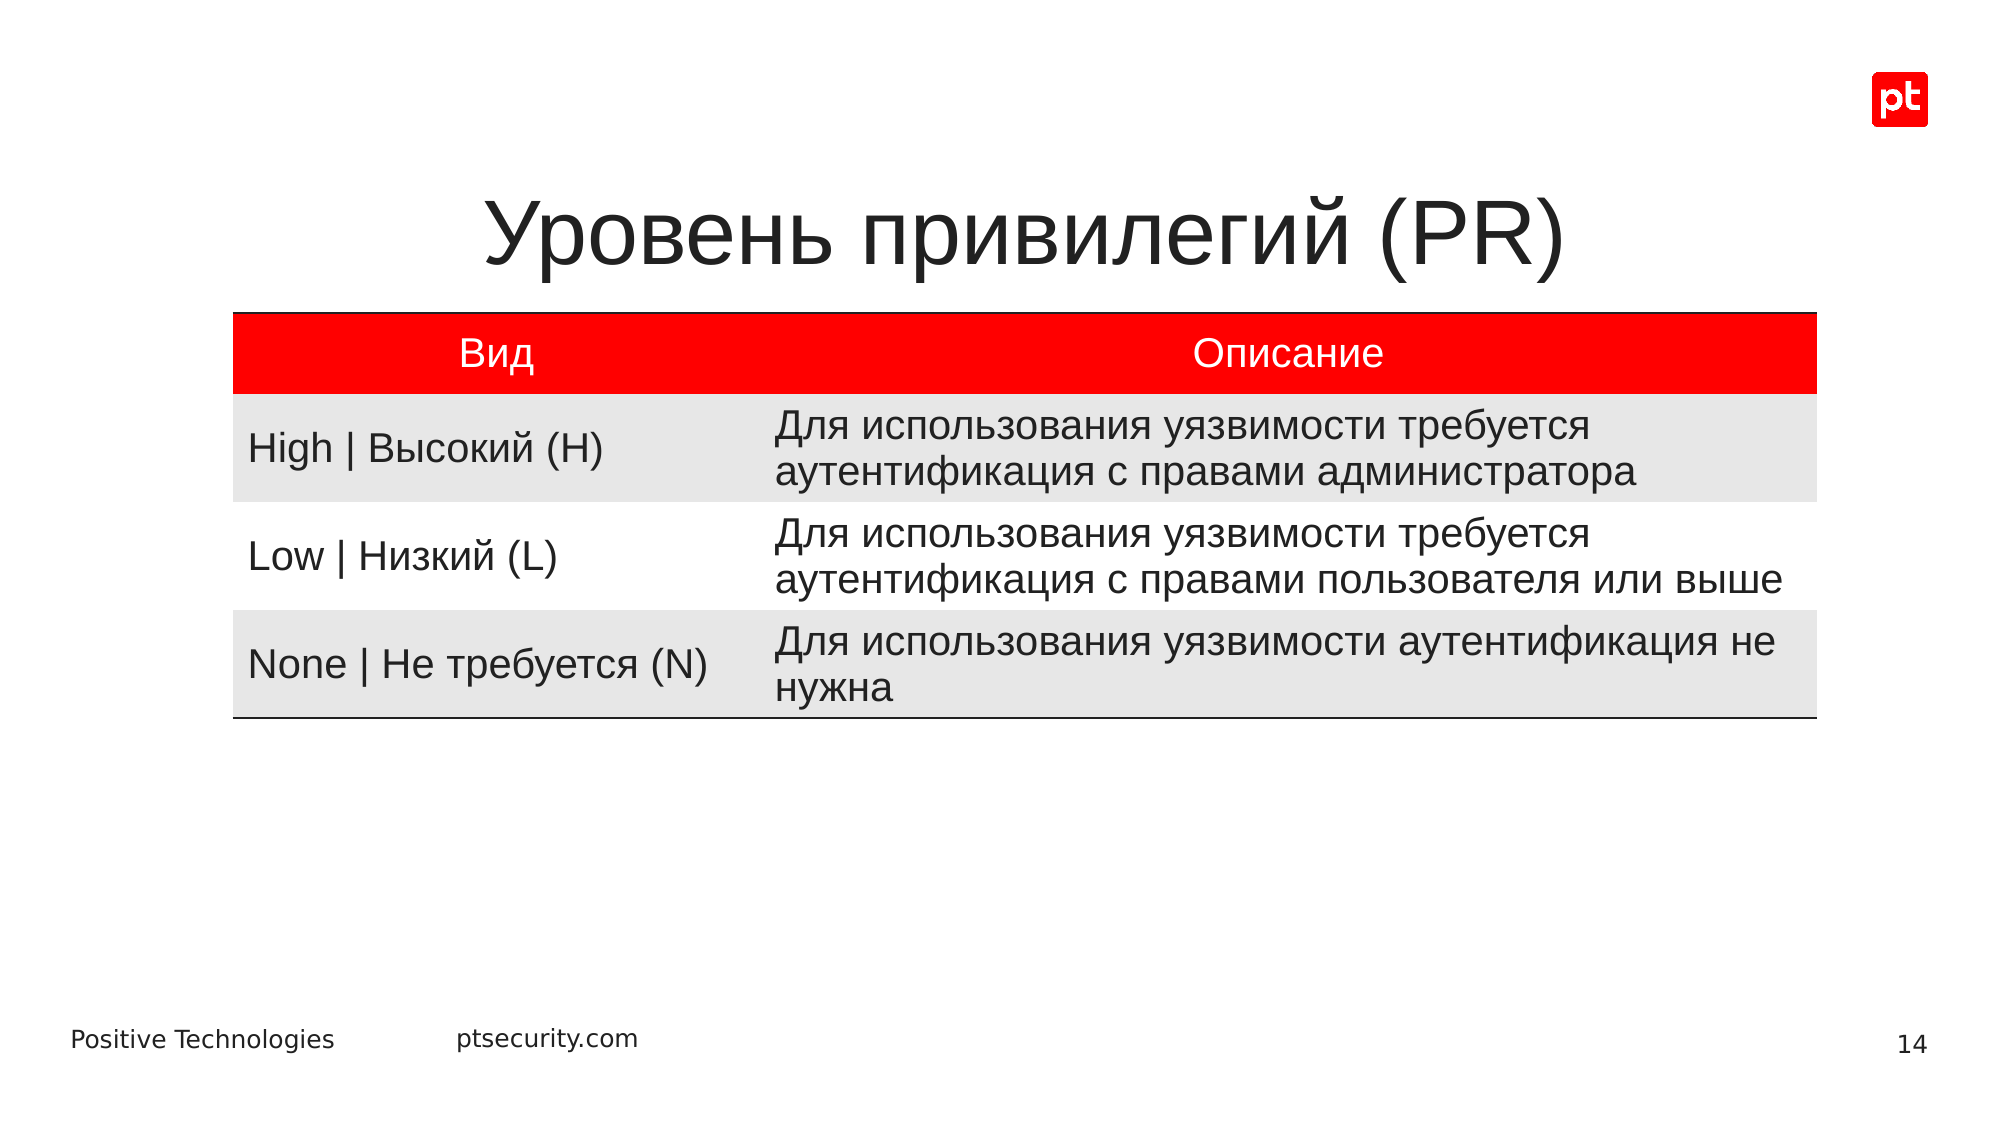

# Уровень привилегий (PR)
| Вид | Описание |
| --- | --- |
| High | Высокий (H) | Для использования уязвимости требуется аутентификация с правами администратора |
| Low | Низкий (L) | Для использования уязвимости требуется аутентификация с правами пользователя или выше |
| None | Не требуется (N) | Для использования уязвимости аутентификация не нужна |
14